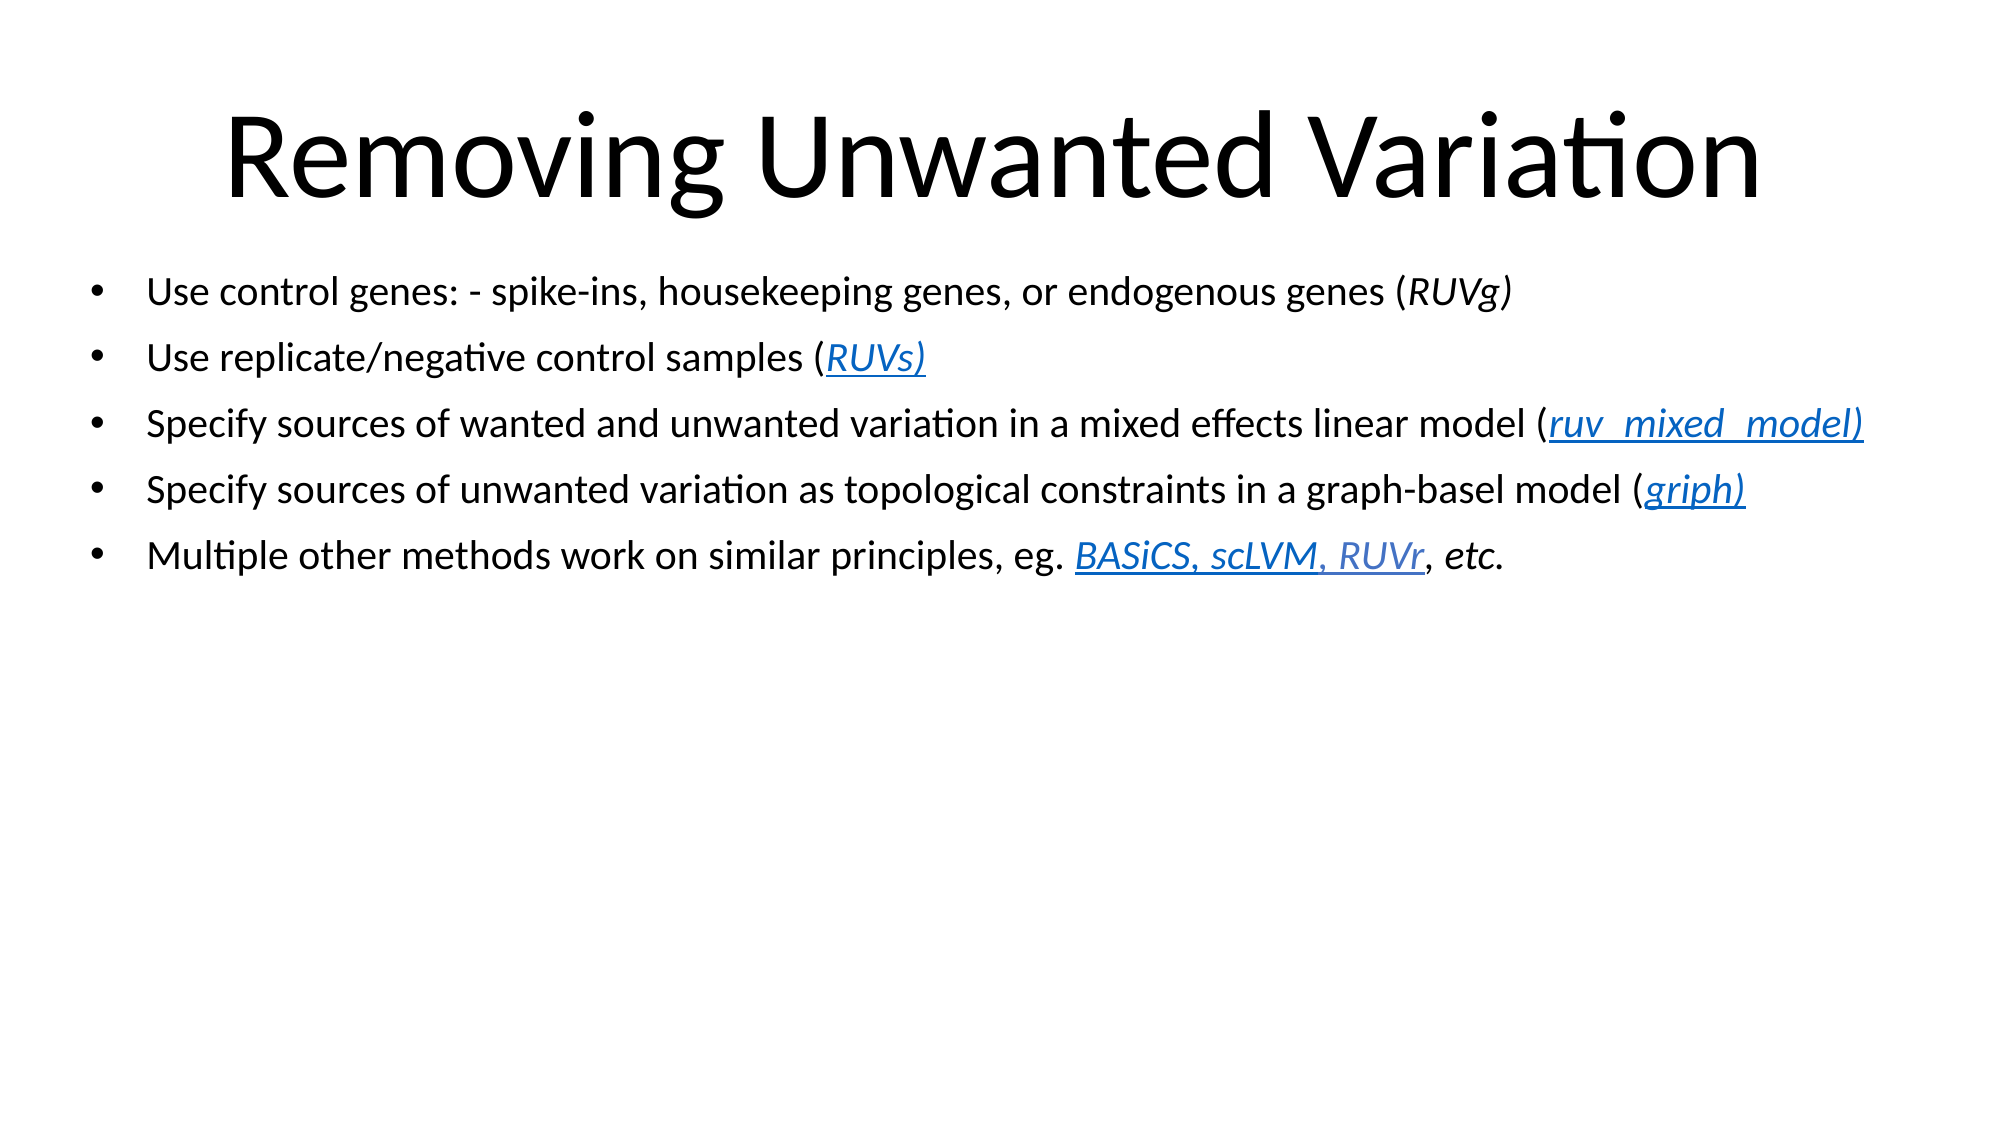

Removing Unwanted Variation
Use control genes: - spike-ins, housekeeping genes, or endogenous genes (RUVg)
Use replicate/negative control samples (RUVs)
Specify sources of wanted and unwanted variation in a mixed effects linear model (ruv_mixed_model)
Specify sources of unwanted variation as topological constraints in a graph-basel model (griph)
Multiple other methods work on similar principles, eg. BASiCS, scLVM, RUVr, etc.